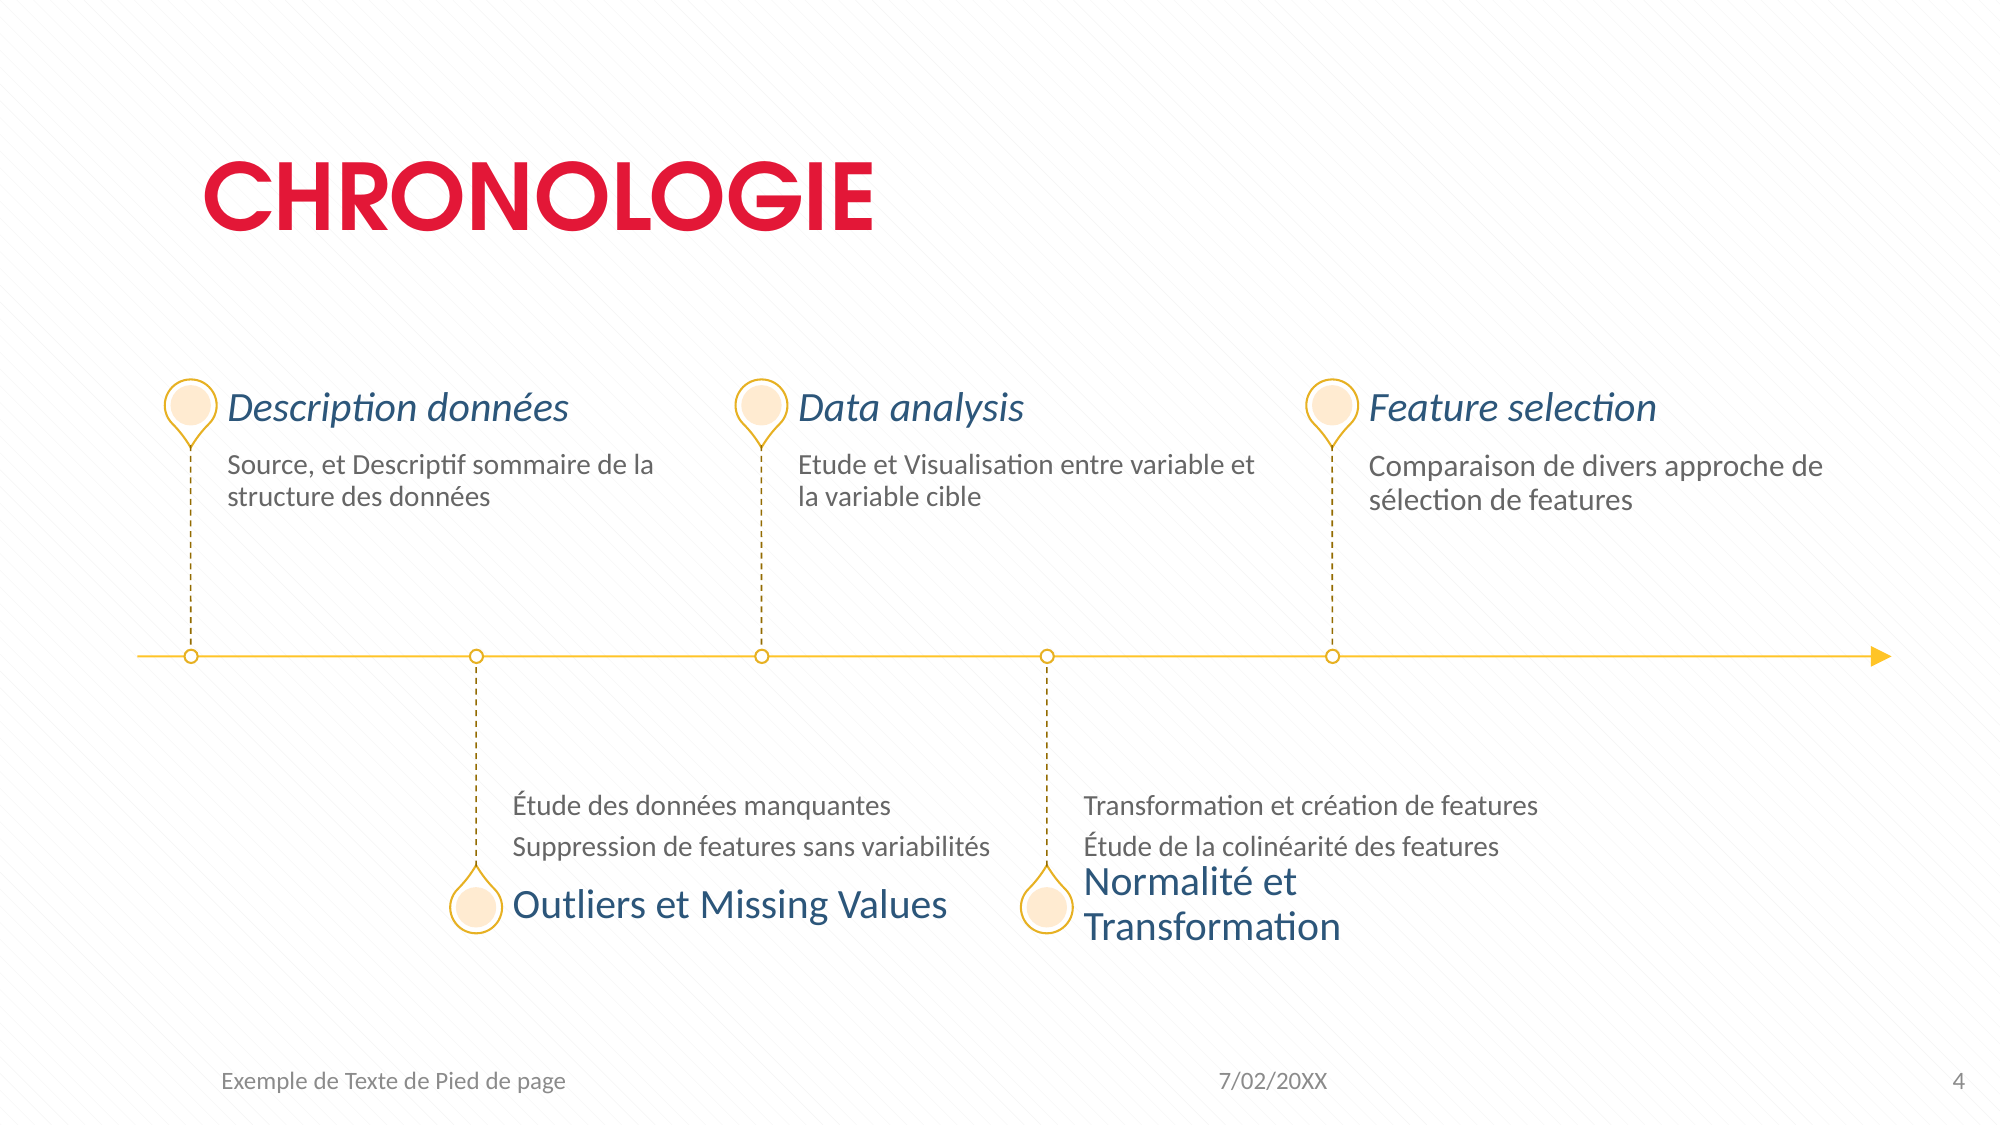

# CHRONOLOGIE
Source, et Descriptif sommaire de la structure des données
Description données
Étude des données manquantes
Suppression de features sans variabilités
Outliers et Missing Values
Etude et Visualisation entre variable et la variable cible
Data analysis
Transformation et création de features
Étude de la colinéarité des features
Normalité et Transformation
Comparaison de divers approche de sélection de features
Feature selection
Exemple de Texte de Pied de page
7/02/20XX
4